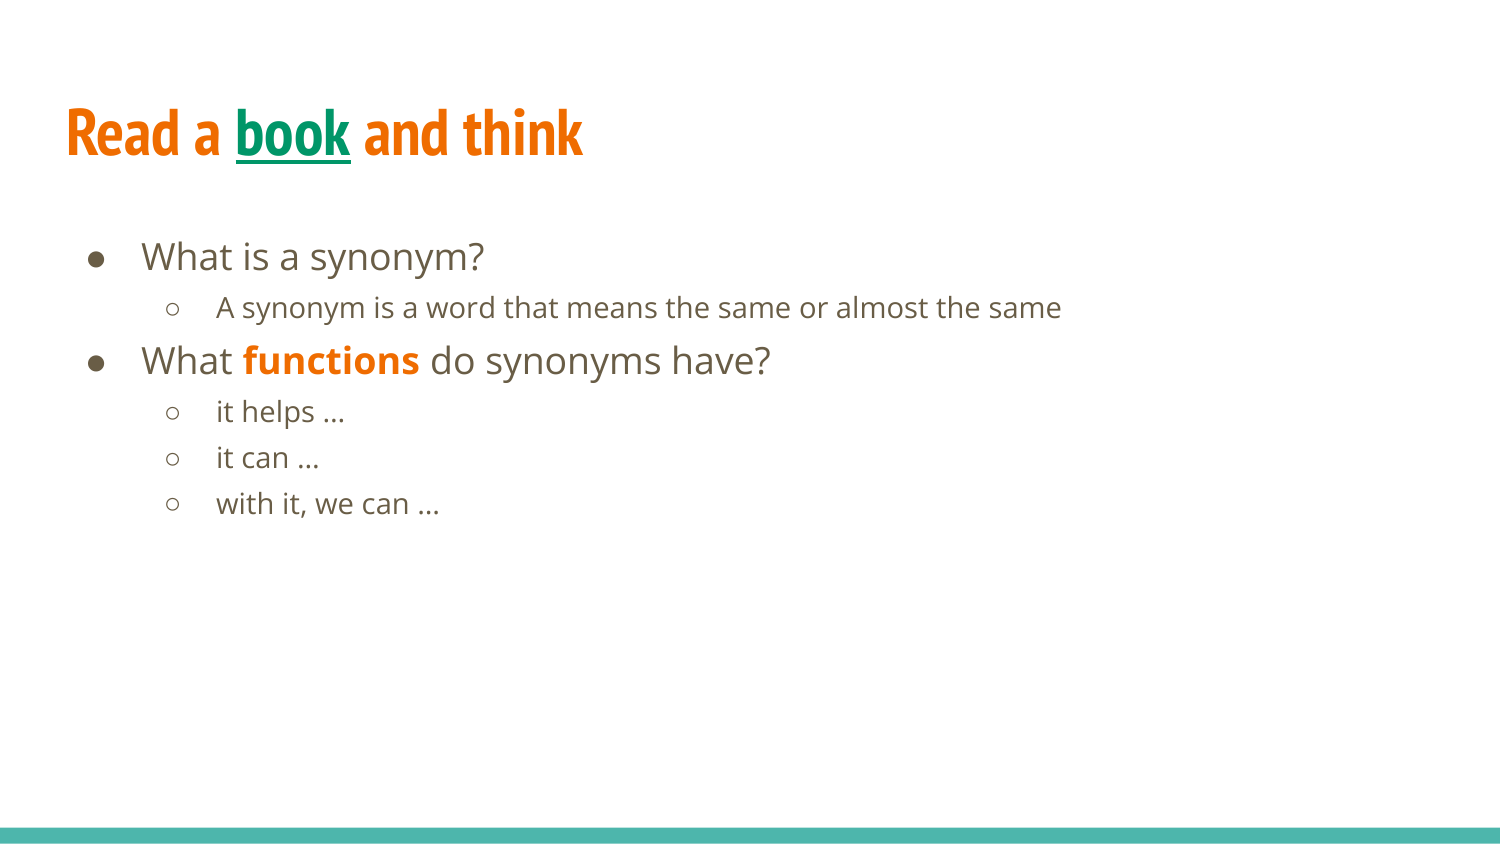

# Read a book and think
What is a synonym?
A synonym is a word that means the same or almost the same
What functions do synonyms have?
it helps …
it can …
with it, we can …